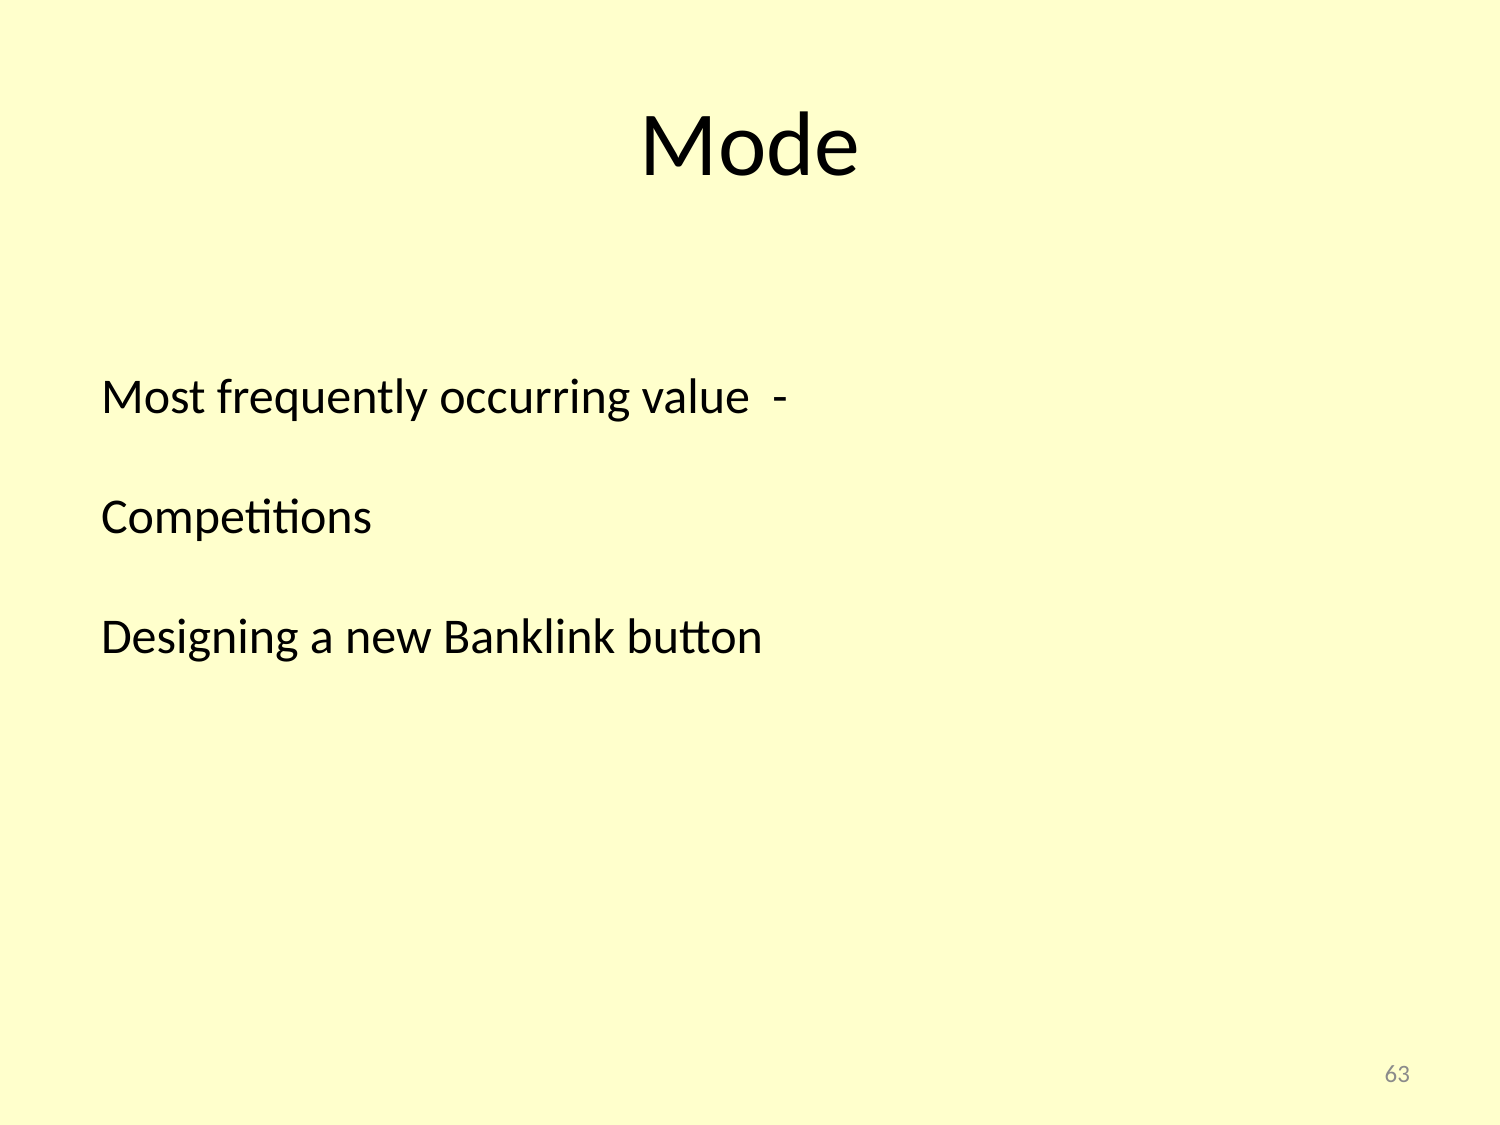

# Mode
Most frequently occurring value  -

Competitions

Designing a new Banklink button
63